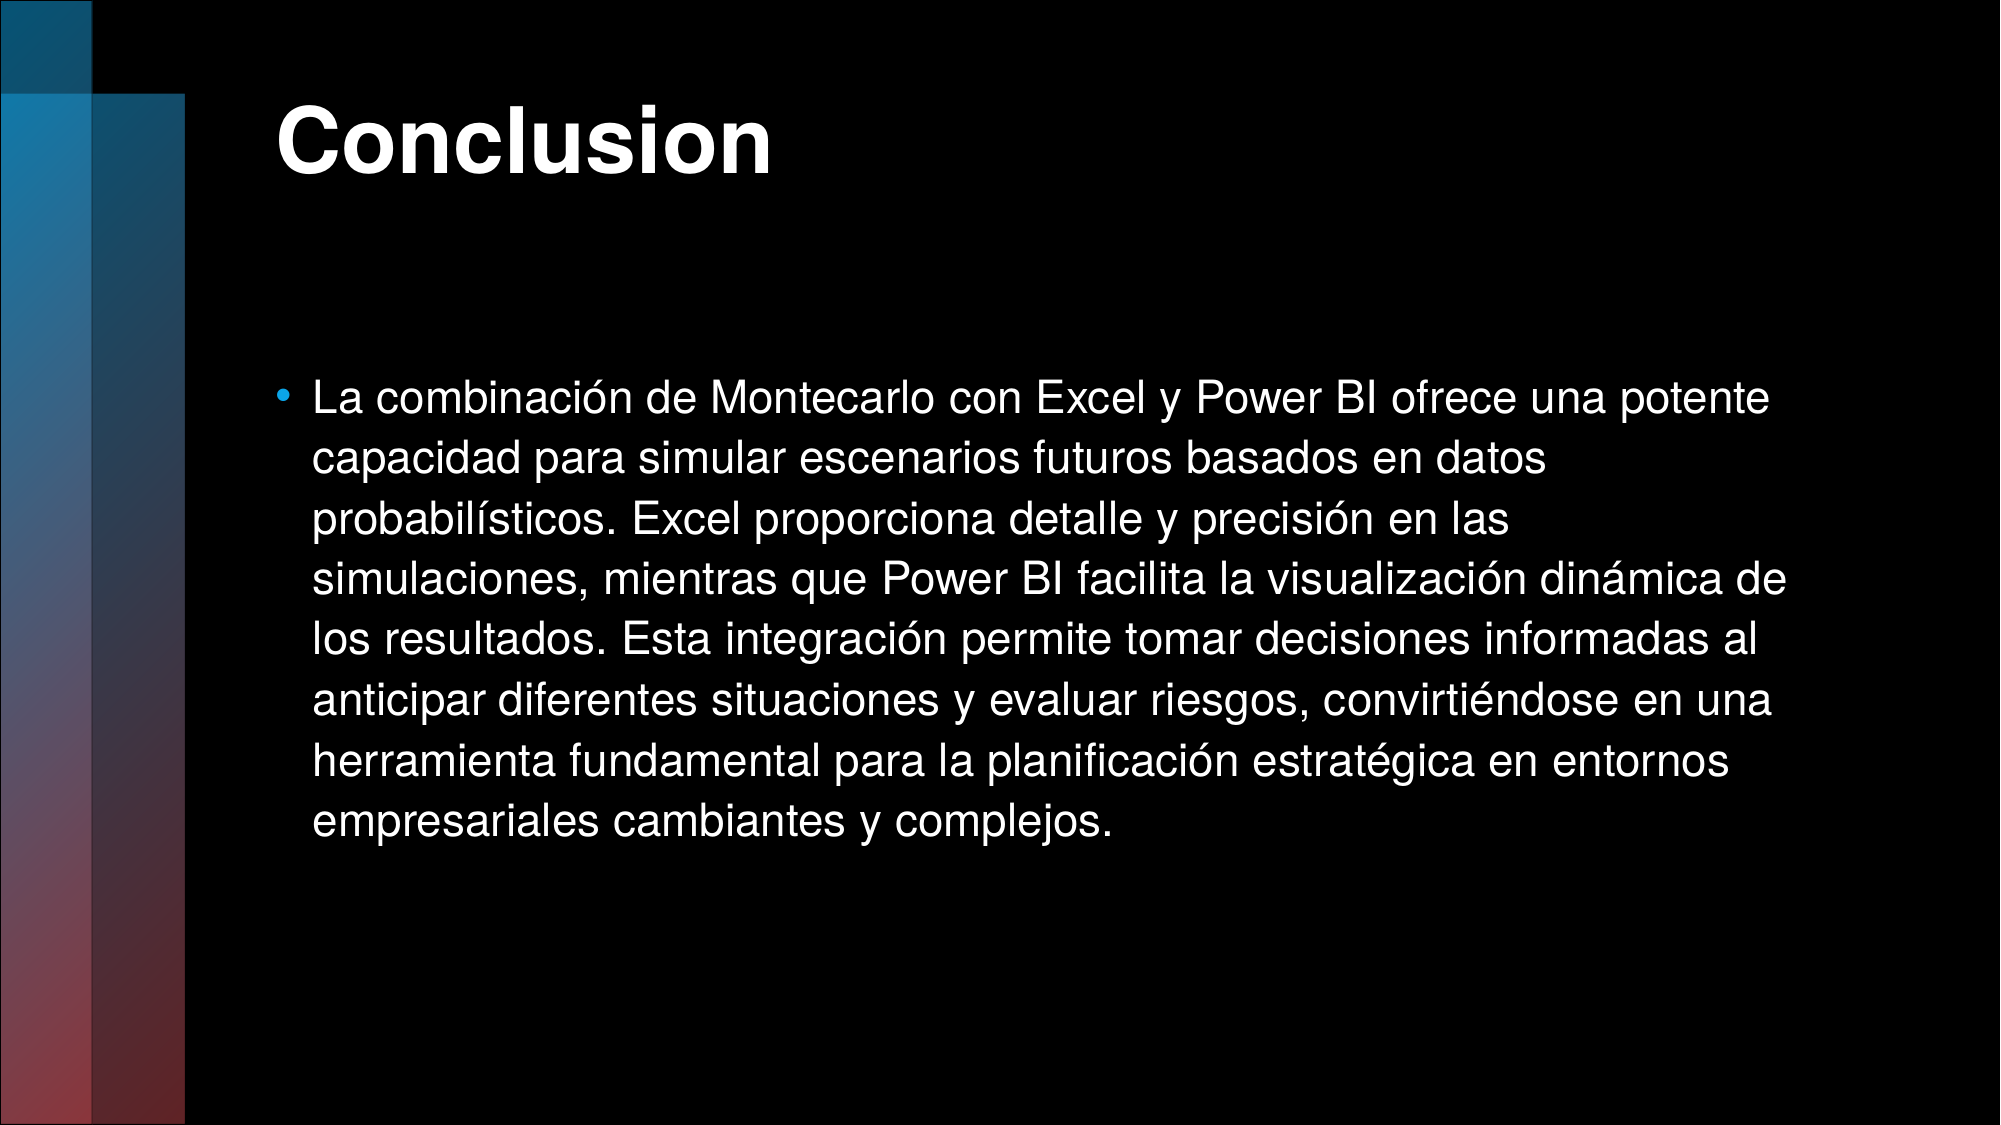

# Conclusion
La combinación de Montecarlo con Excel y Power BI ofrece una potente capacidad para simular escenarios futuros basados en datos probabilísticos. Excel proporciona detalle y precisión en las simulaciones, mientras que Power BI facilita la visualización dinámica de los resultados. Esta integración permite tomar decisiones informadas al anticipar diferentes situaciones y evaluar riesgos, convirtiéndose en una herramienta fundamental para la planificación estratégica en entornos empresariales cambiantes y complejos.